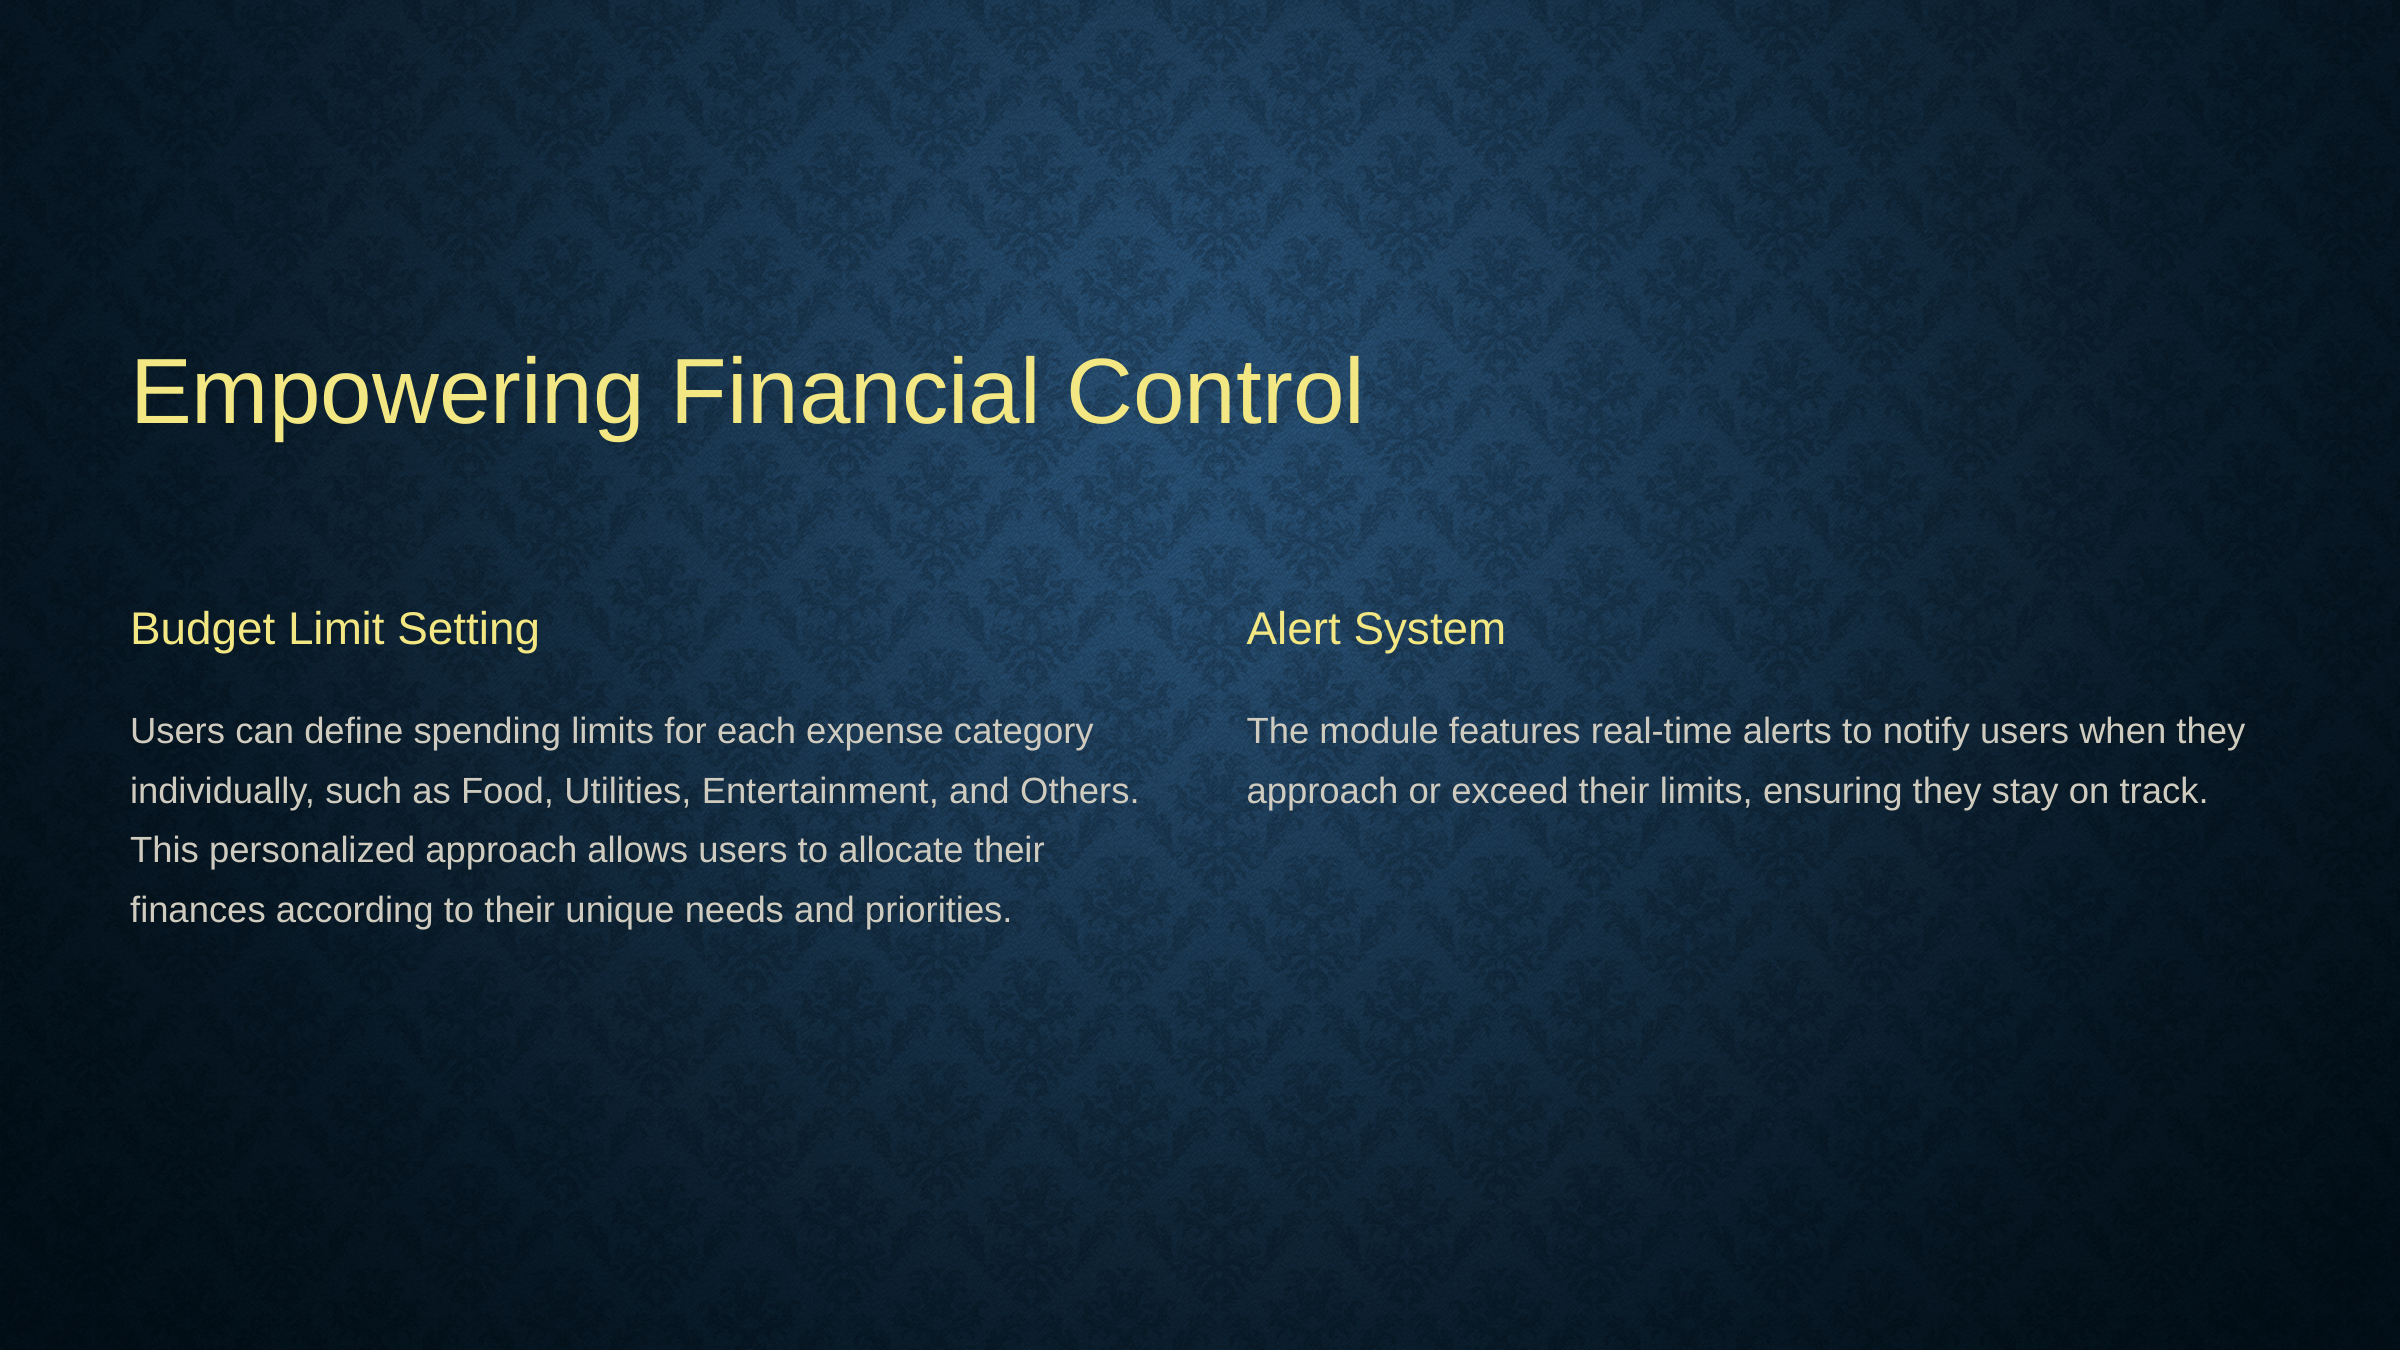

Empowering Financial Control
Budget Limit Setting
Alert System
Users can define spending limits for each expense category individually, such as Food, Utilities, Entertainment, and Others. This personalized approach allows users to allocate their finances according to their unique needs and priorities.
The module features real-time alerts to notify users when they approach or exceed their limits, ensuring they stay on track.